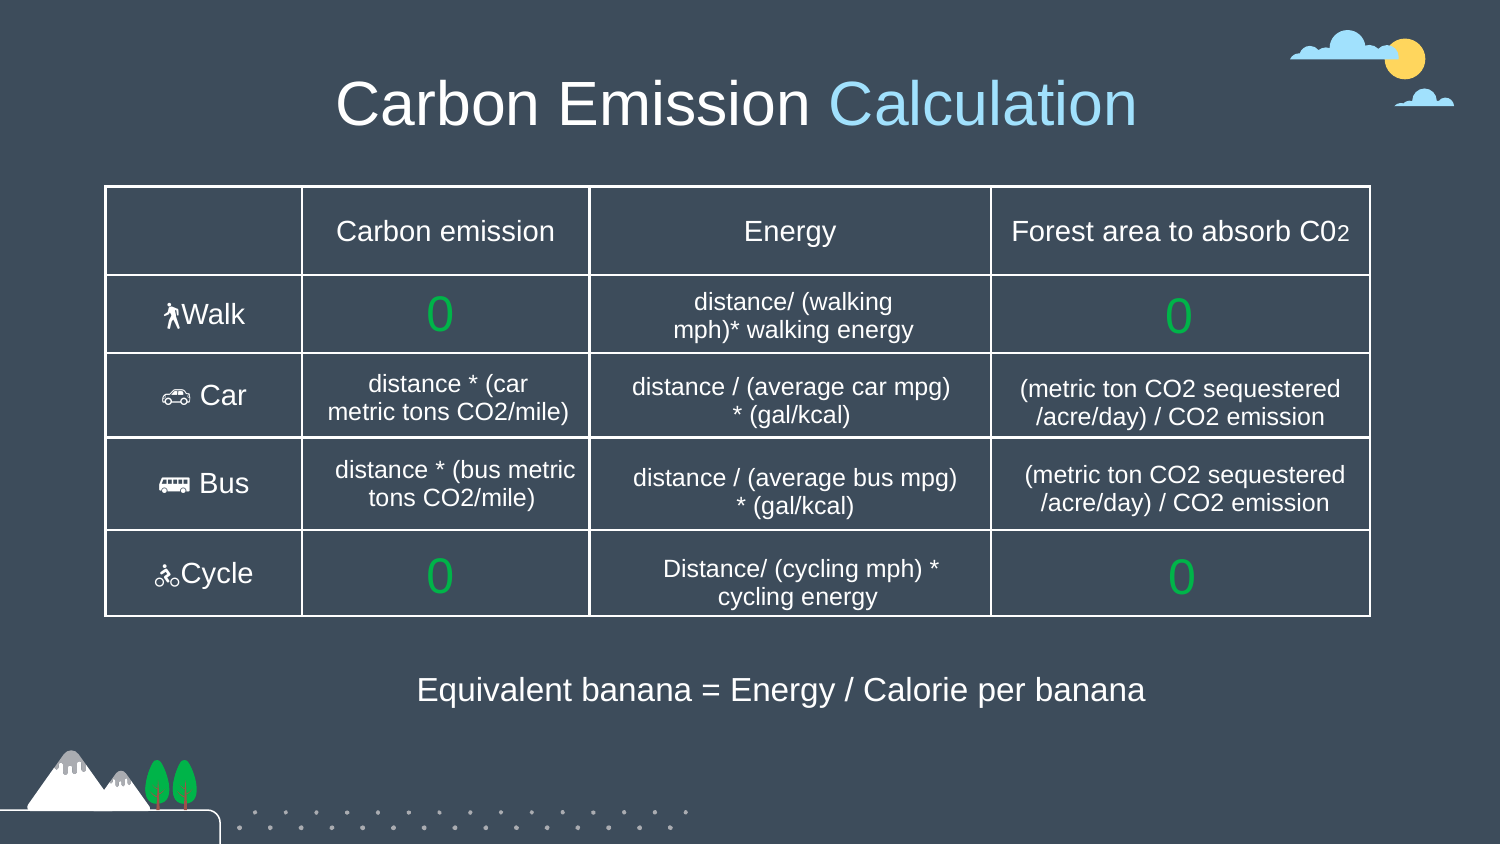

# Carbon Emission Calculation
|  | Carbon emission | Energy | Forest area to absorb C02 |
| --- | --- | --- | --- |
| 🚶Walk |  |  |  |
| 🚗 Car |  |  |  |
| 🚌 Bus |  |  |  |
| 🚴Cycle |  |  |  |
| distance/ (walking mph)\* walking energy |
| --- |
| 0 |
| --- |
| 0 |
| --- |
| distance / (average car mpg) \* (gal/kcal) |
| --- |
| (metric ton CO2 sequestered /acre/day) / CO2 emission |
| --- |
| distance \* (car metric tons CO2/mile)​ |
| --- |
| distance / (average bus mpg)  \* (gal/kcal) |
| --- |
| (metric ton CO2 sequestered /acre/day) / CO2 emission |
| --- |
| distance \* (bus metric tons CO2/mile) |
| --- |
| Distance/ (cycling mph) \* cycling energy |
| --- |
| 0 |
| --- |
| 0 |
| --- |
Equivalent banana = Energy / Calorie per banana